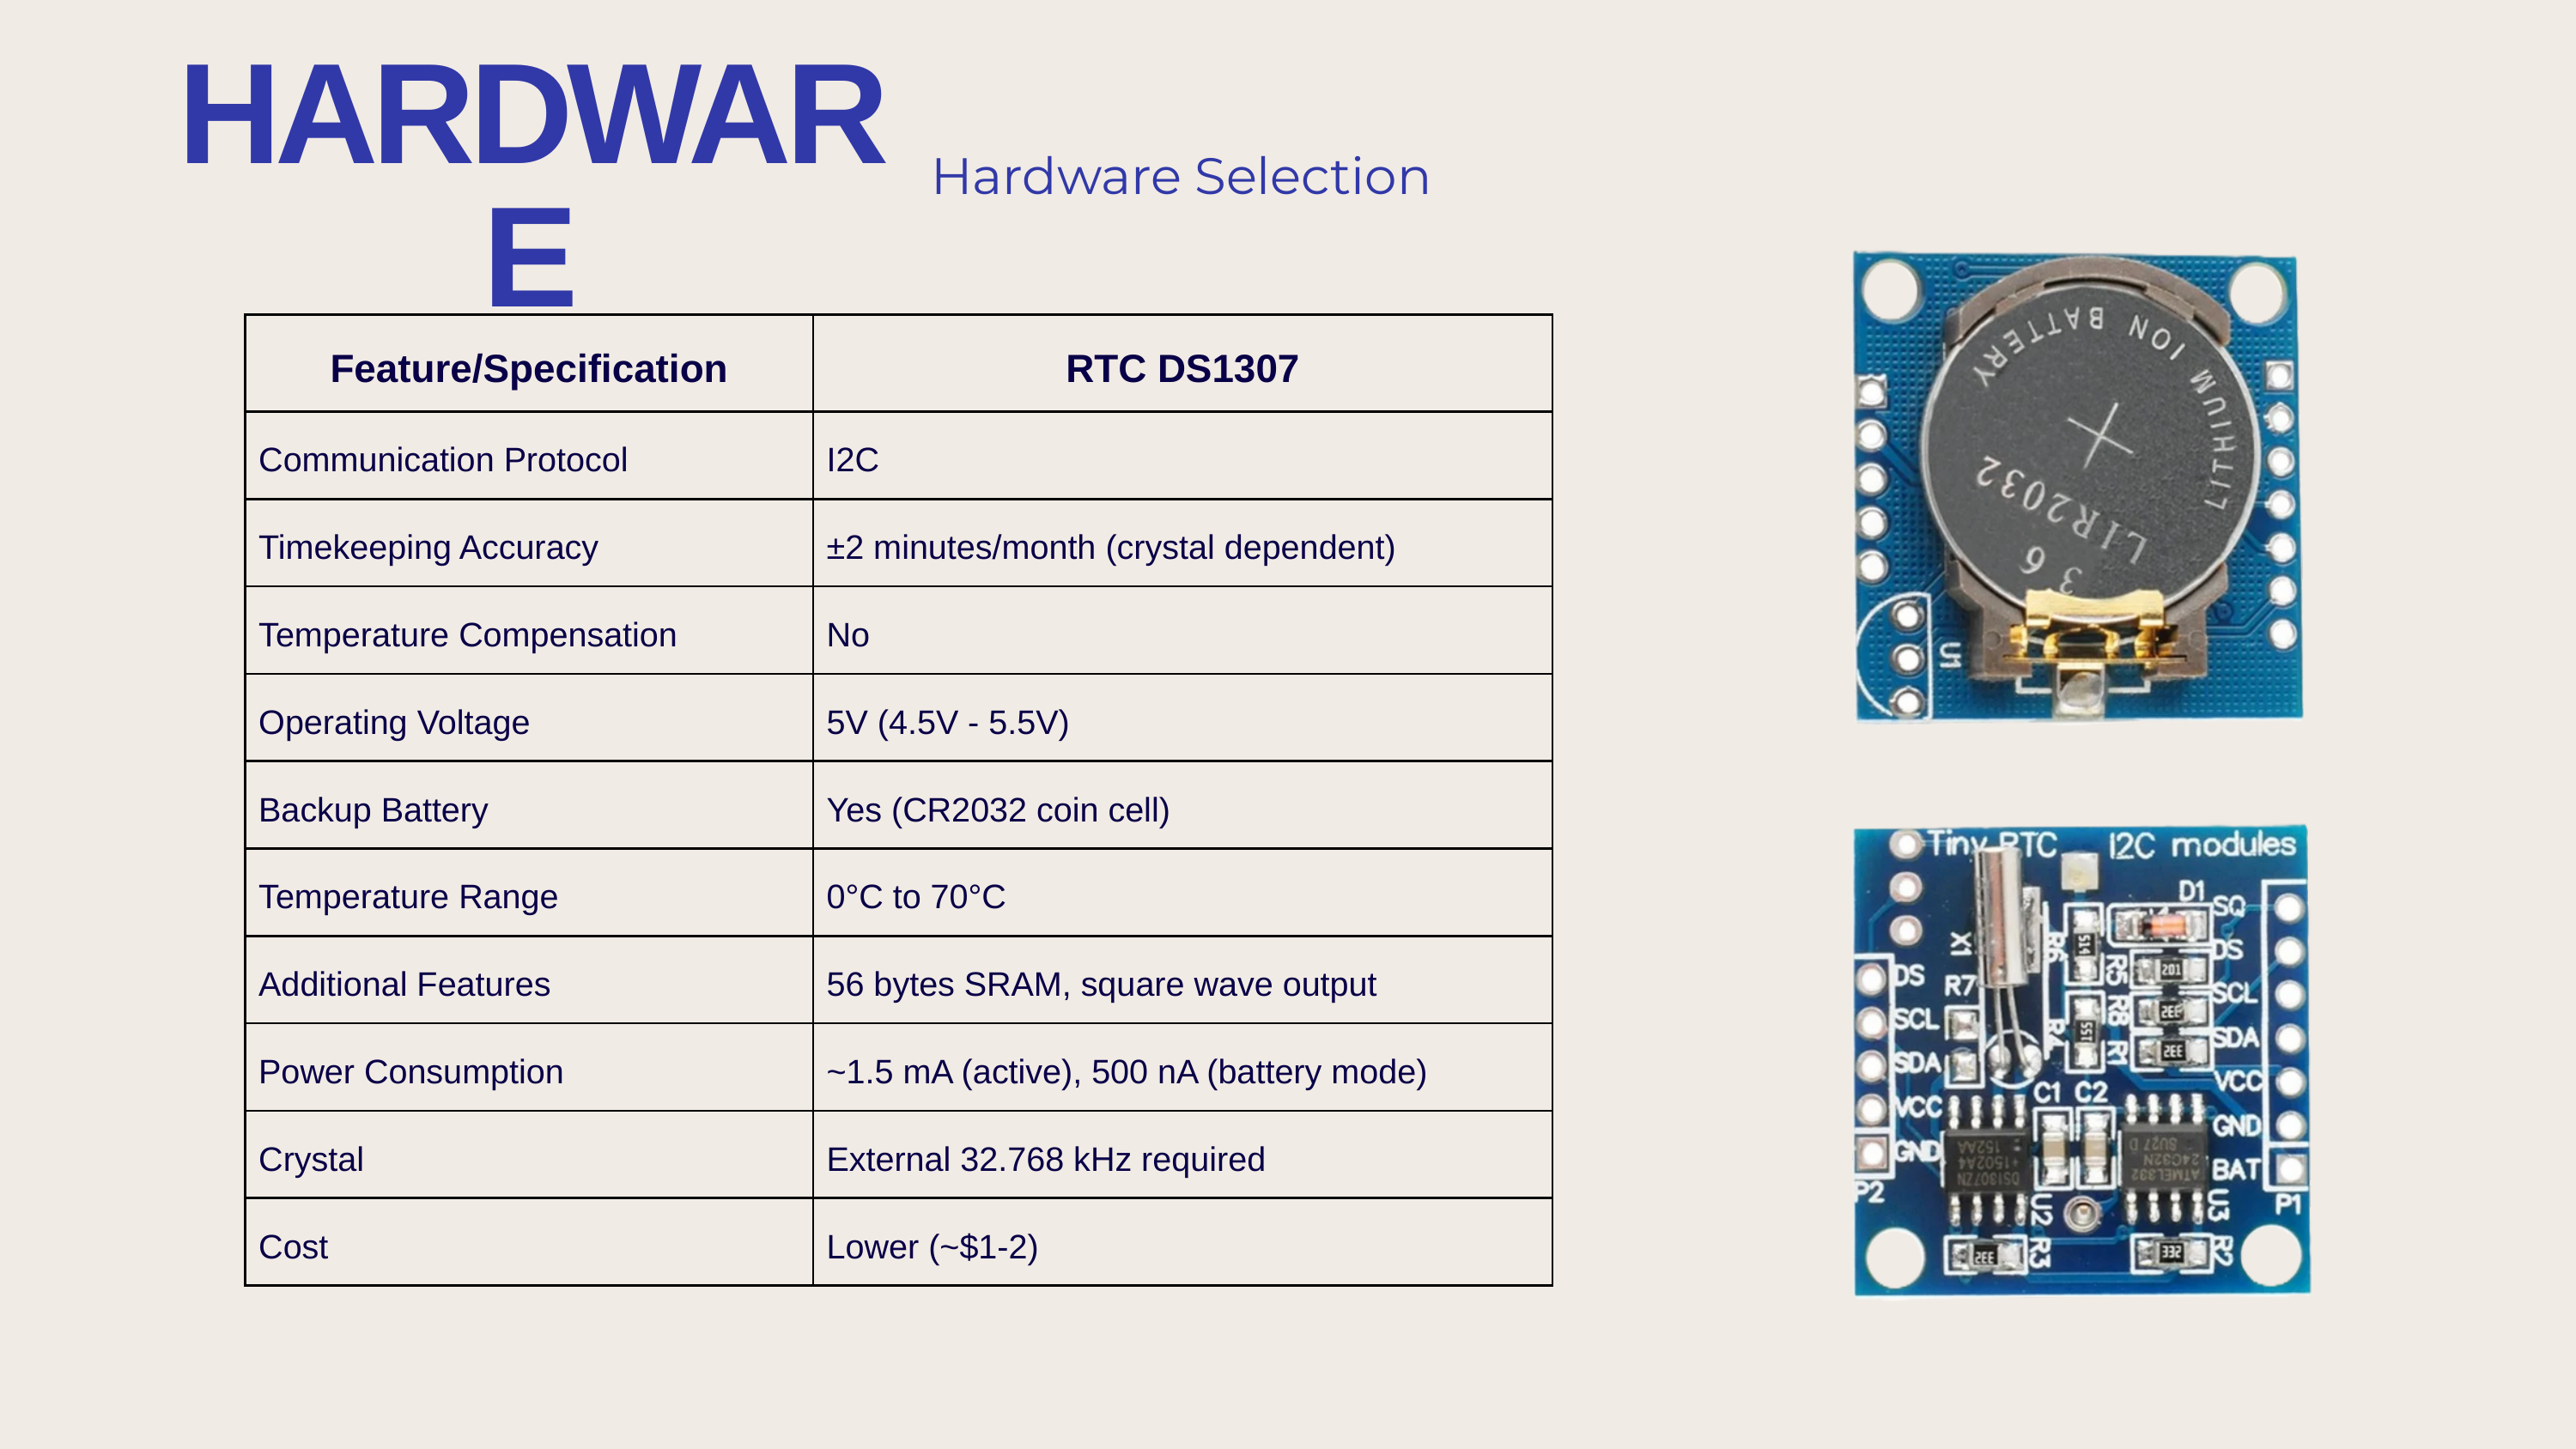

HARDWARE
Hardware Selection

| Feature/Specification | RTC DS1307 |
| --- | --- |
| Communication Protocol | I2C |
| Timekeeping Accuracy | ±2 minutes/month (crystal dependent) |
| Temperature Compensation | No |
| Operating Voltage | 5V (4.5V - 5.5V) |
| Backup Battery | Yes (CR2032 coin cell) |
| Temperature Range | 0°C to 70°C |
| Additional Features | 56 bytes SRAM, square wave output |
| Power Consumption | ~1.5 mA (active), 500 nA (battery mode) |
| Crystal | External 32.768 kHz required |
| Cost | Lower (~$1-2) |